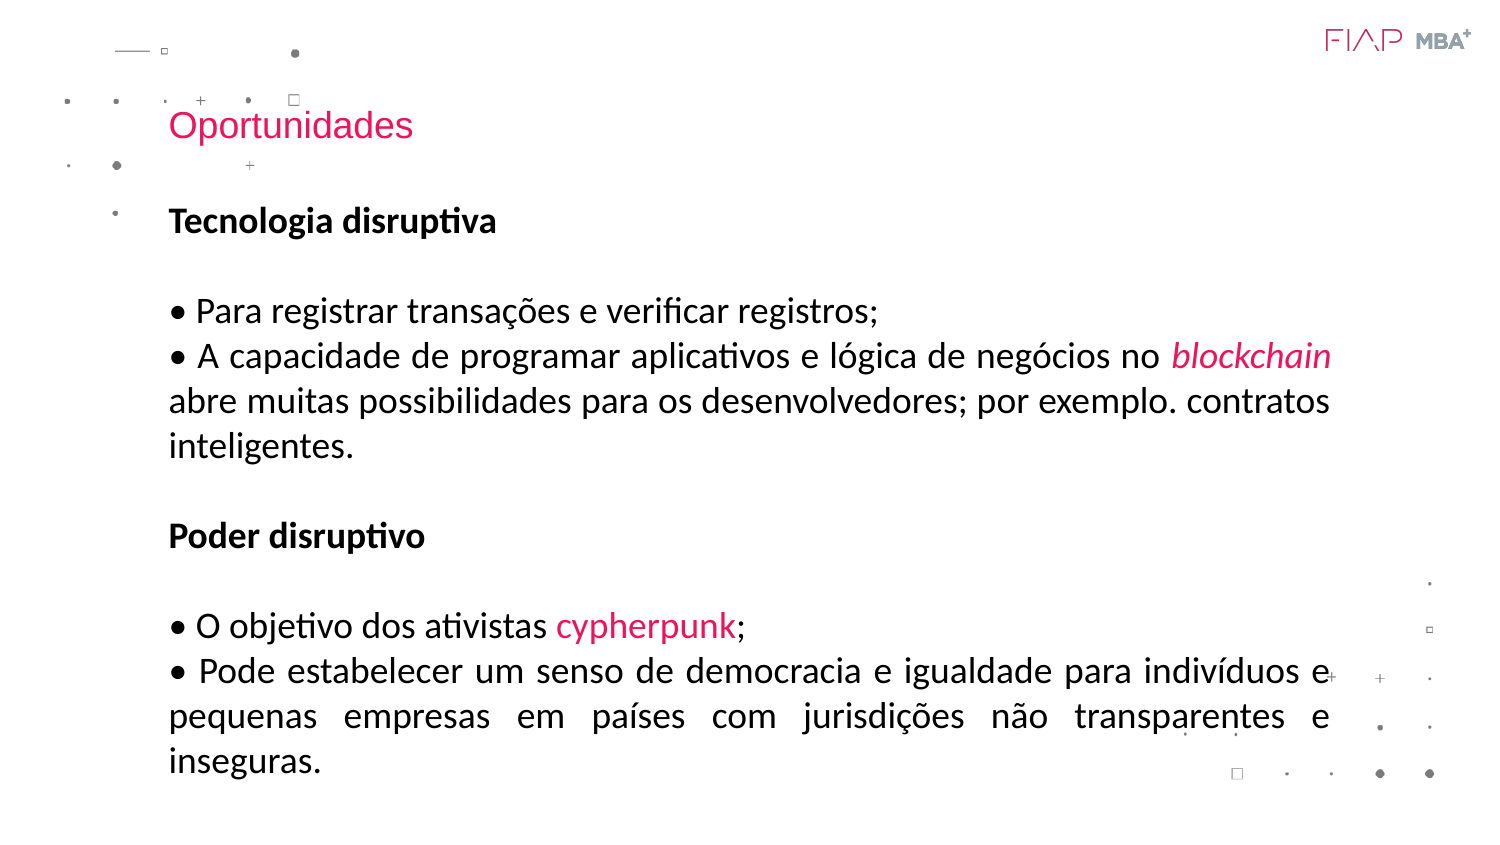

Oportunidades
Tecnologia disruptiva

• Para registrar transações e verificar registros;
• A capacidade de programar aplicativos e lógica de negócios no blockchain abre muitas possibilidades para os desenvolvedores; por exemplo. contratos inteligentes.

Poder disruptivo

• O objetivo dos ativistas cypherpunk;
• Pode estabelecer um senso de democracia e igualdade para indivíduos e pequenas empresas em países com jurisdições não transparentes e inseguras.